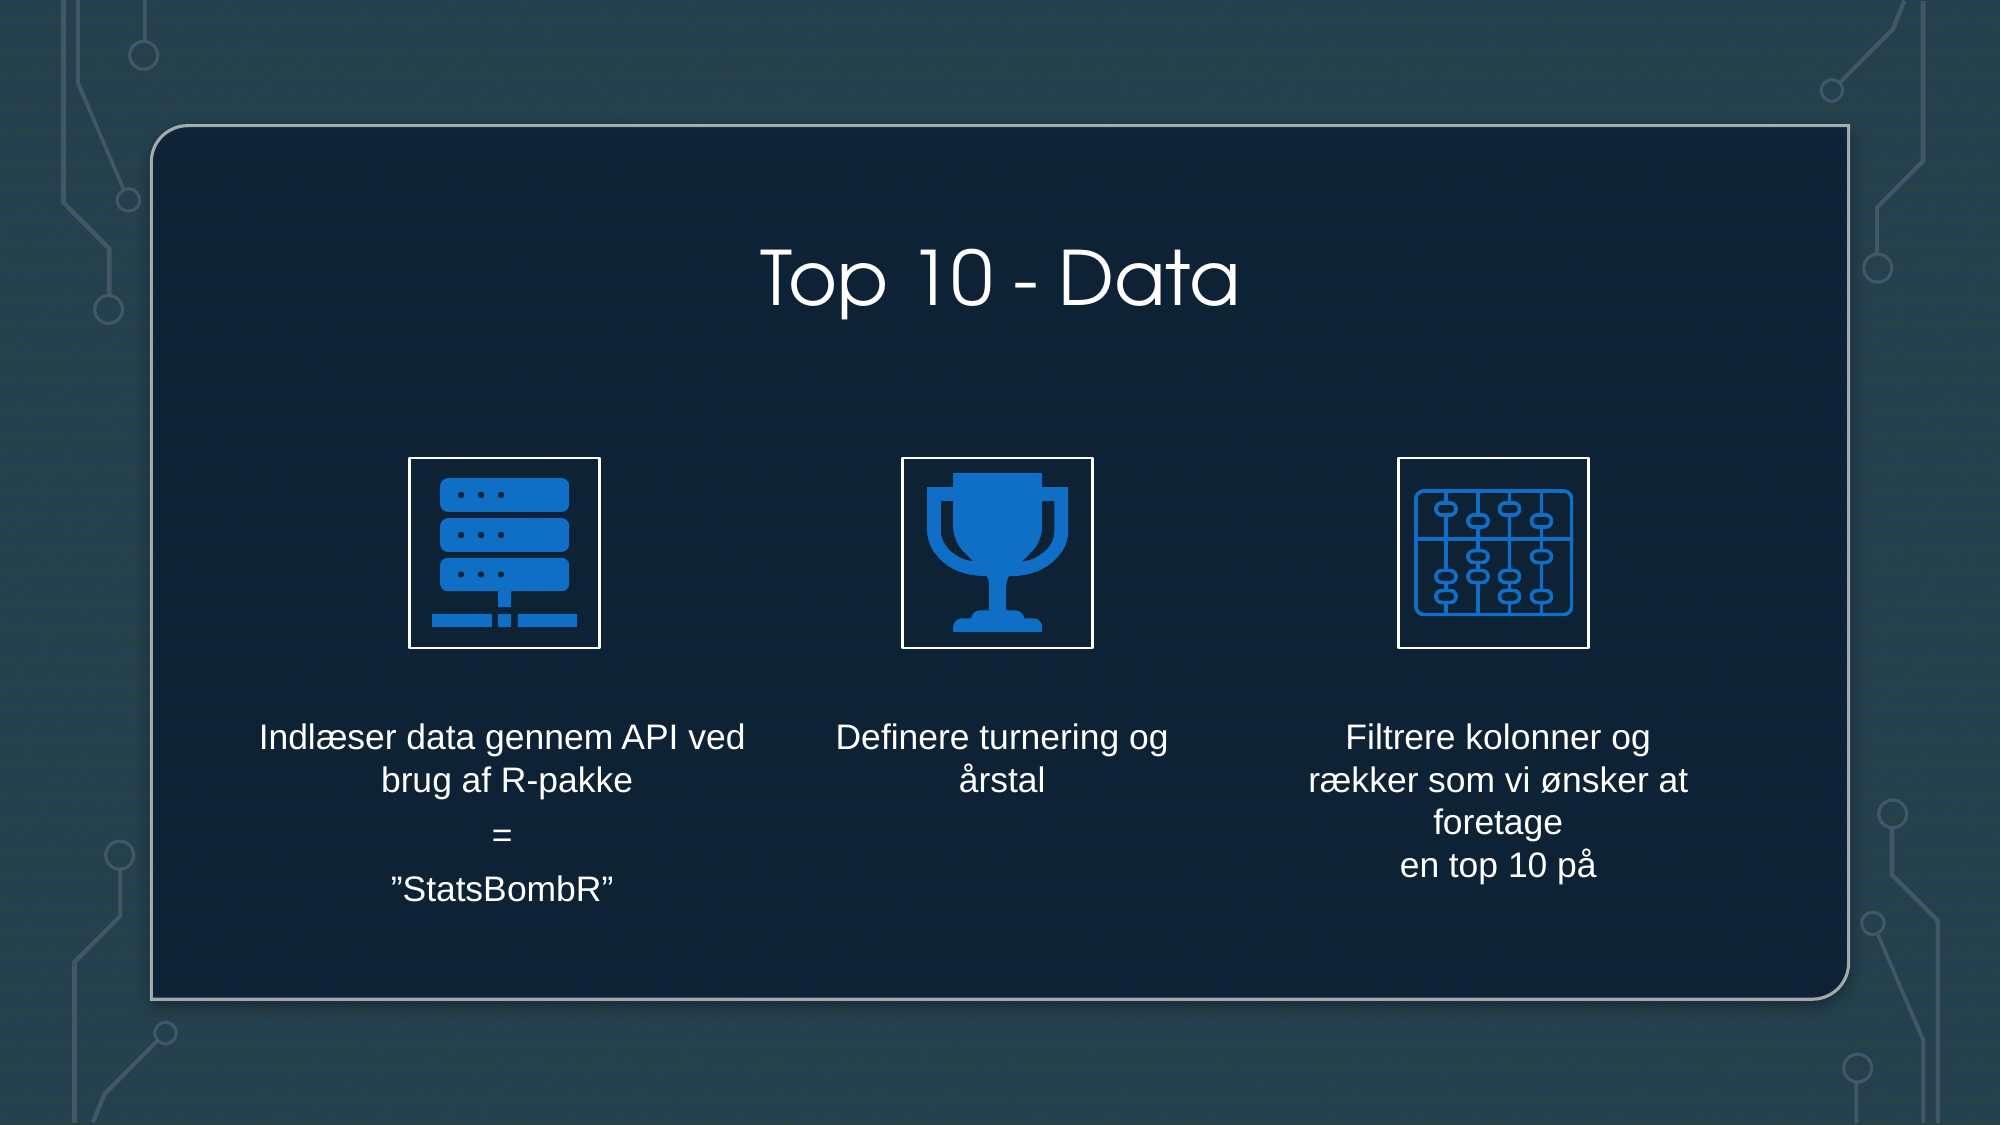

# Top 10 - Data
Indlæser data gennem API ved
 brug af R-pakke
 =
”StatsBombR”
Definere turnering og årstal
Filtrere kolonner og rækker som vi ønsker at foretage
en top 10 på